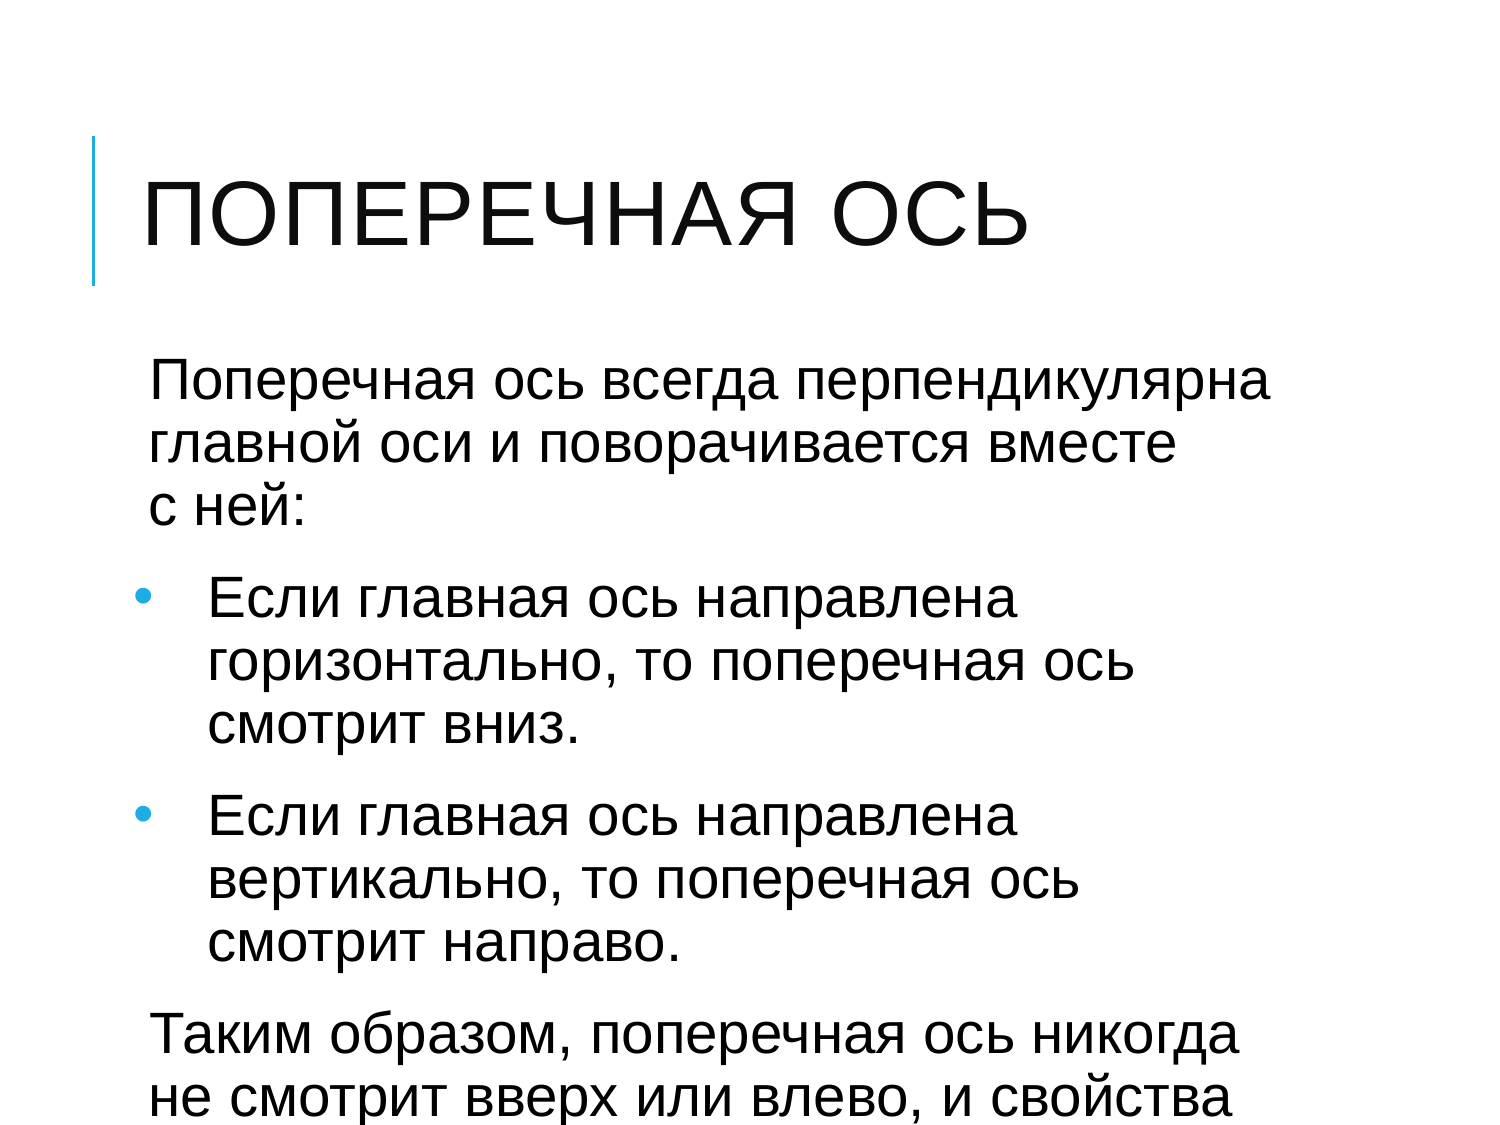

# Поперечная ось
Поперечная ось всегда перпендикулярна главной оси и поворачивается вместе с ней:
Если главная ось направлена горизонтально, то поперечная ось смотрит вниз.
Если главная ось направлена вертикально, то поперечная ось смотрит направо.
Таким образом, поперечная ось никогда не смотрит вверх или влево, и свойства для поворота поперечной оси нет.